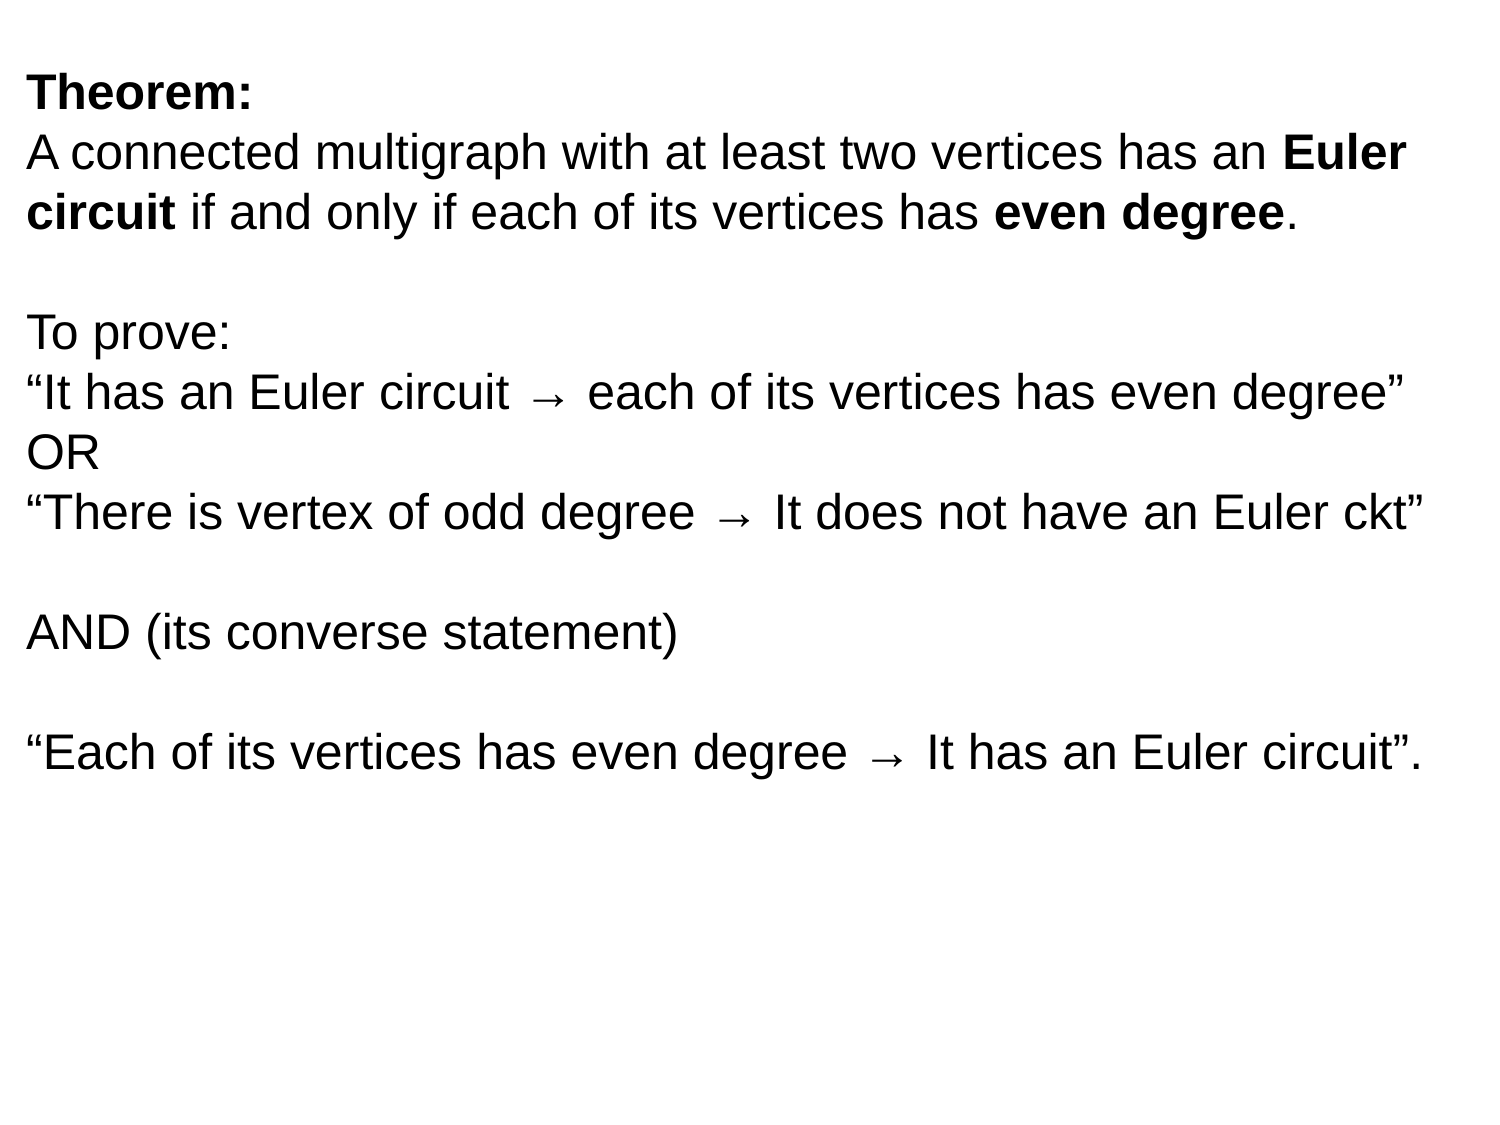

Theorem:
A connected multigraph with at least two vertices has an Euler circuit if and only if each of its vertices has even degree.

To prove:
“It has an Euler circuit → each of its vertices has even degree”
OR
“There is vertex of odd degree → It does not have an Euler ckt”

AND (its converse statement)

“Each of its vertices has even degree → It has an Euler circuit”.